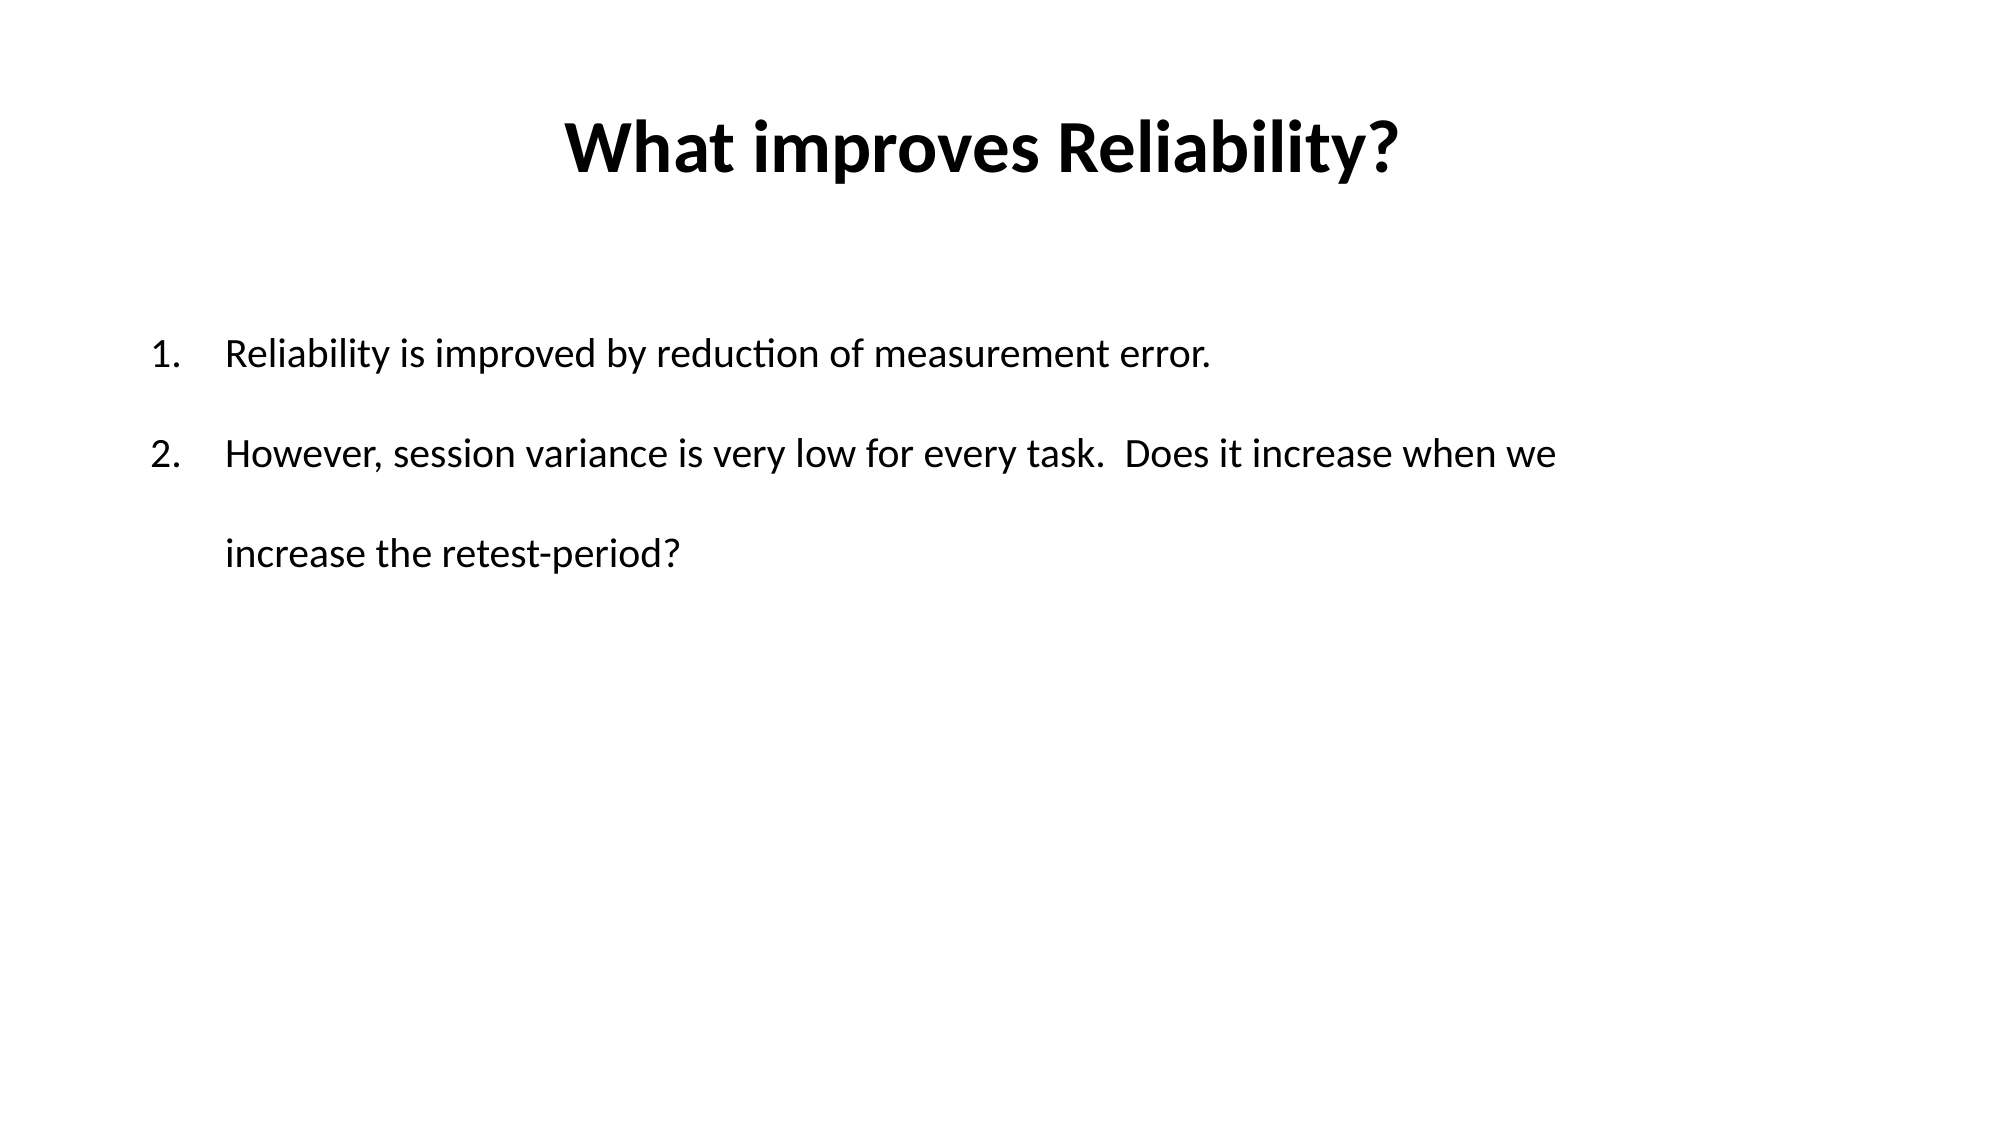

What improves Reliability?
Reliability is improved by reduction of measurement error.
However, session variance is very low for every task.  Does it increase when we increase the retest-period?